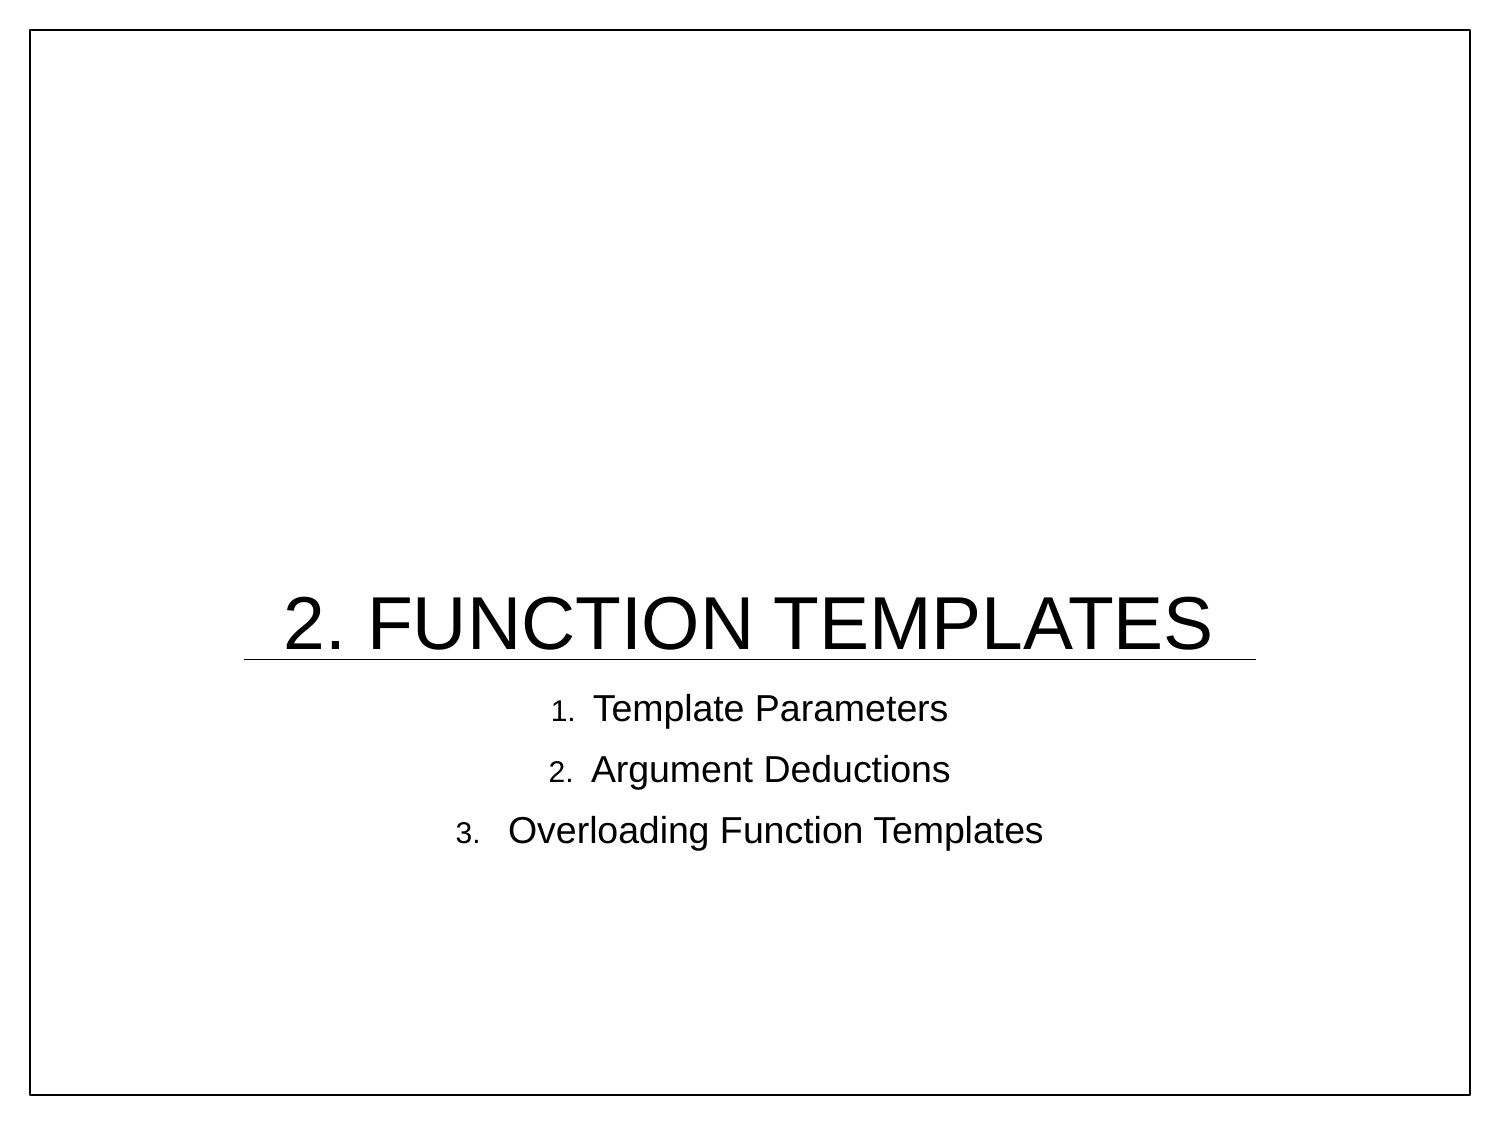

# 2. Function Templates
Template Parameters
Argument Deductions
 Overloading Function Templates